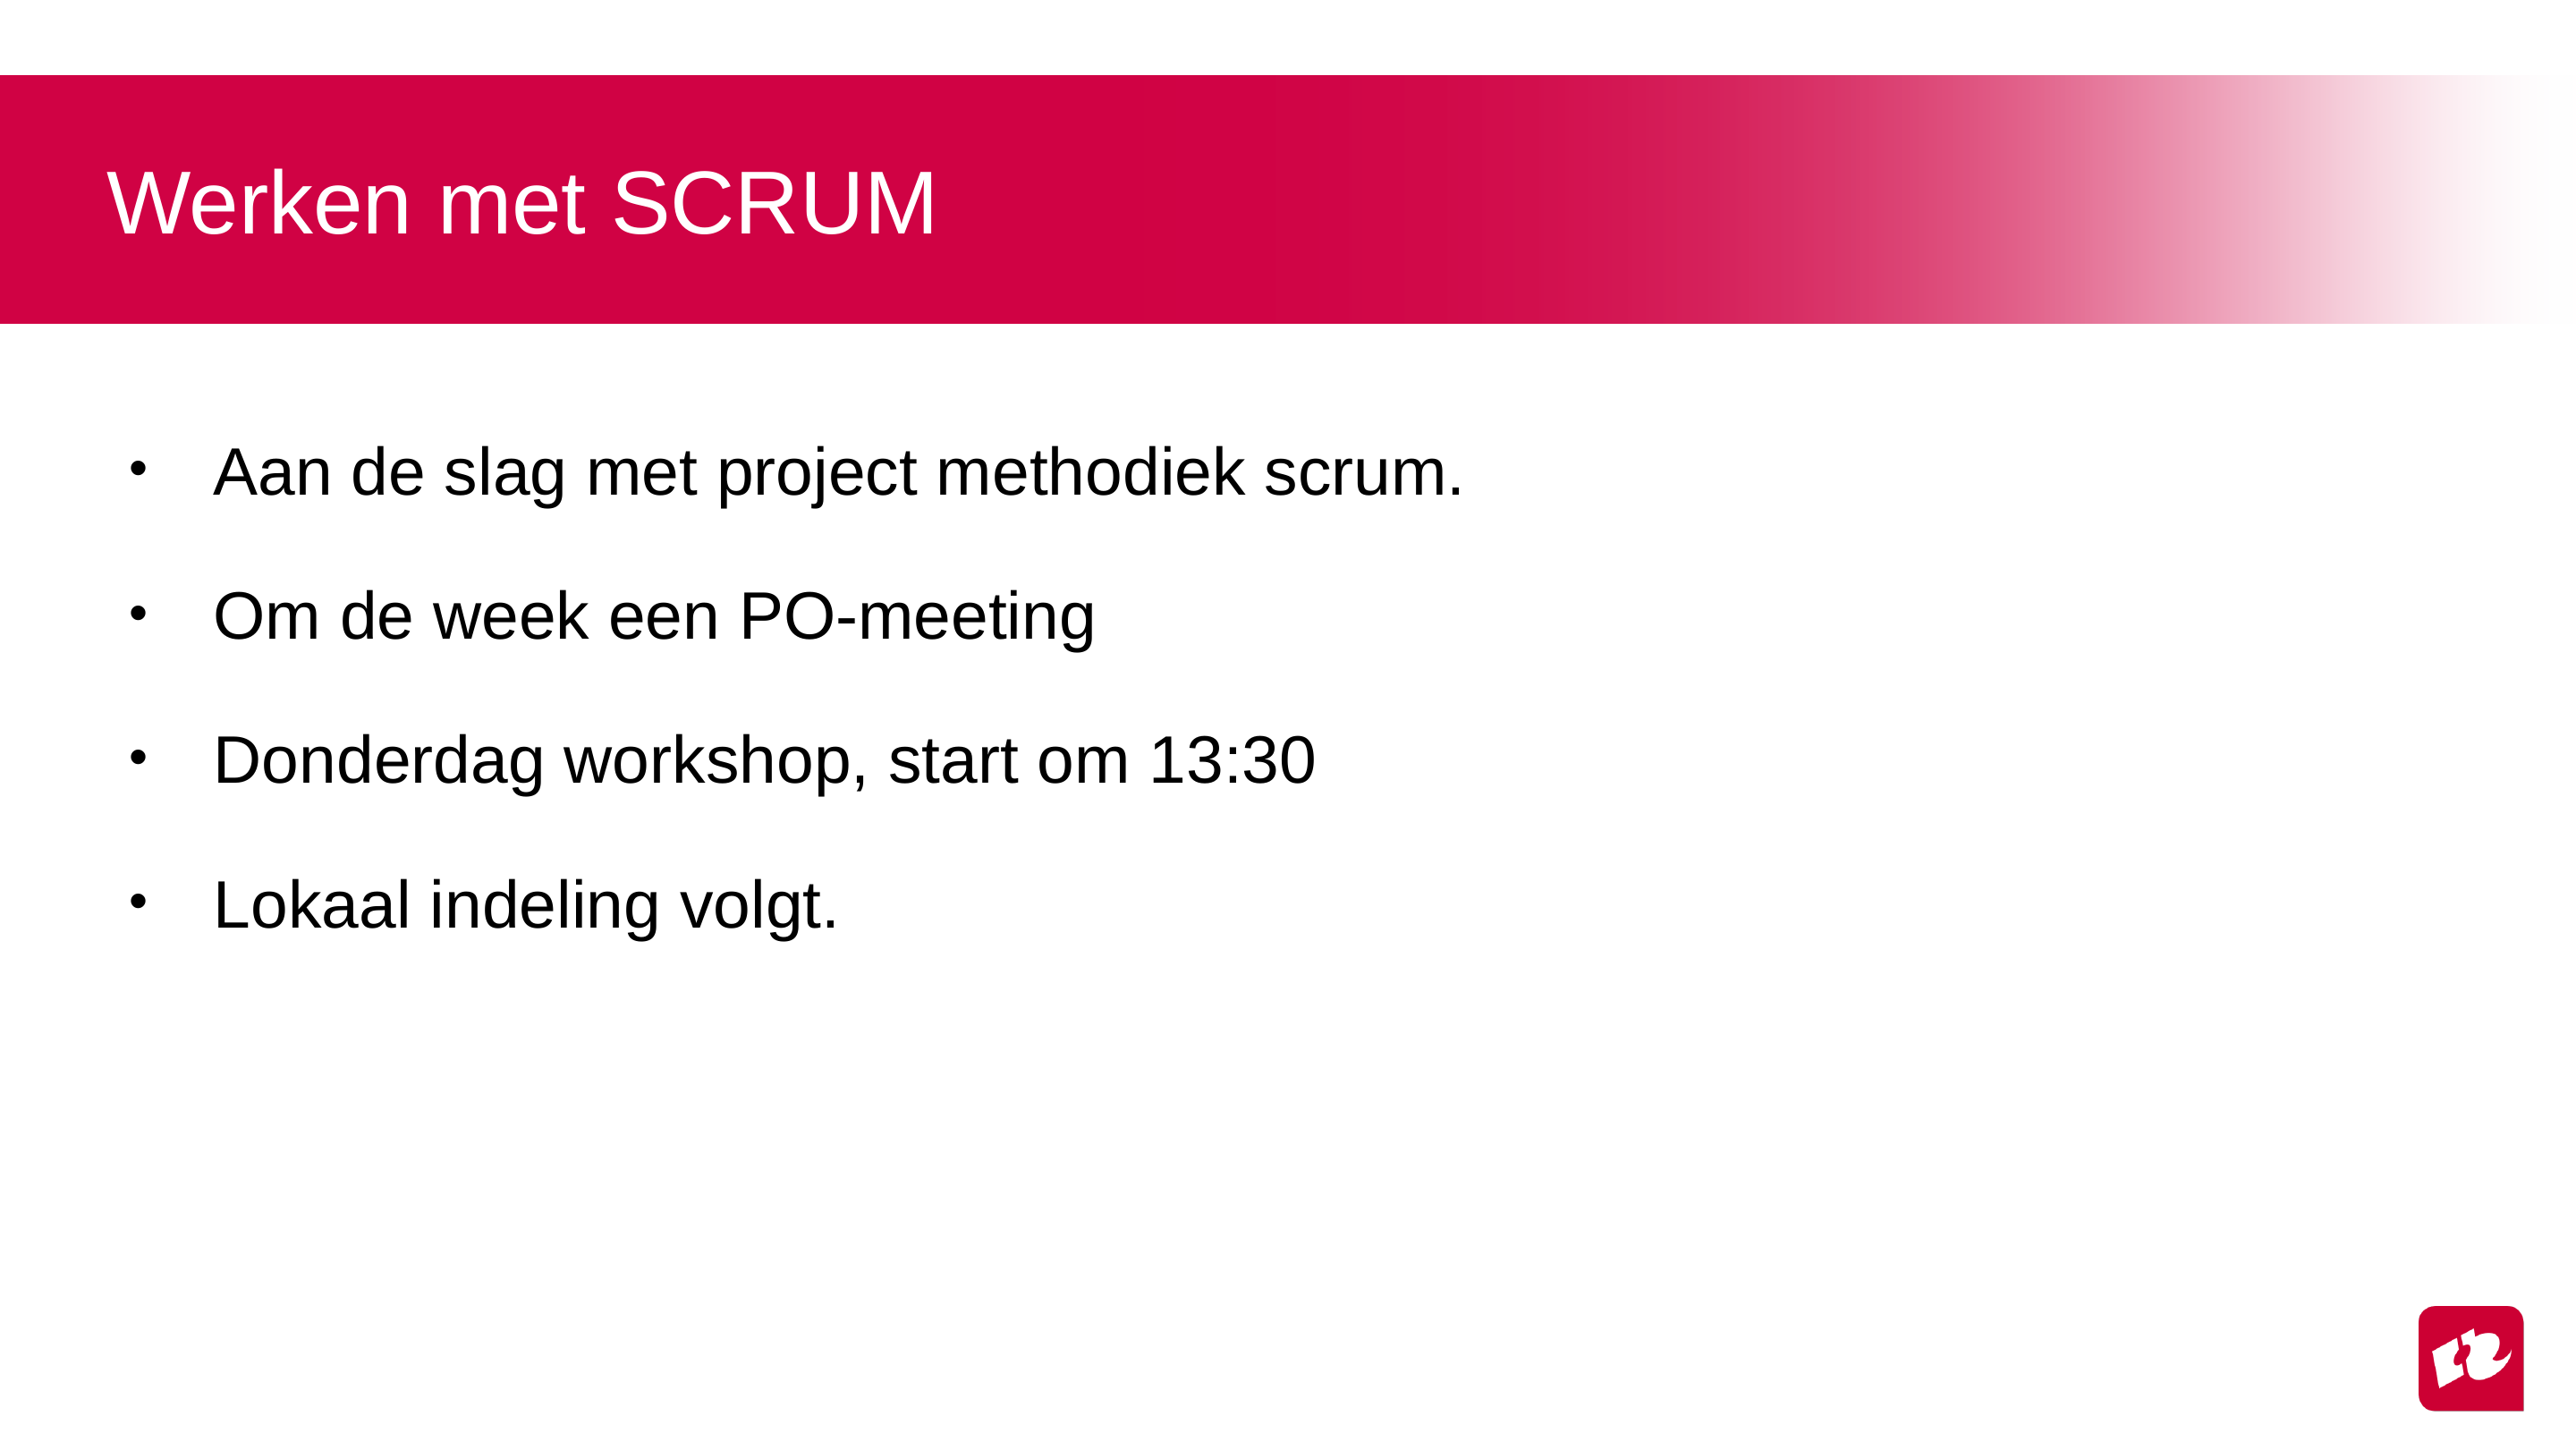

# Werken met SCRUM
Aan de slag met project methodiek scrum.
Om de week een PO-meeting
Donderdag workshop, start om 13:30
Lokaal indeling volgt.